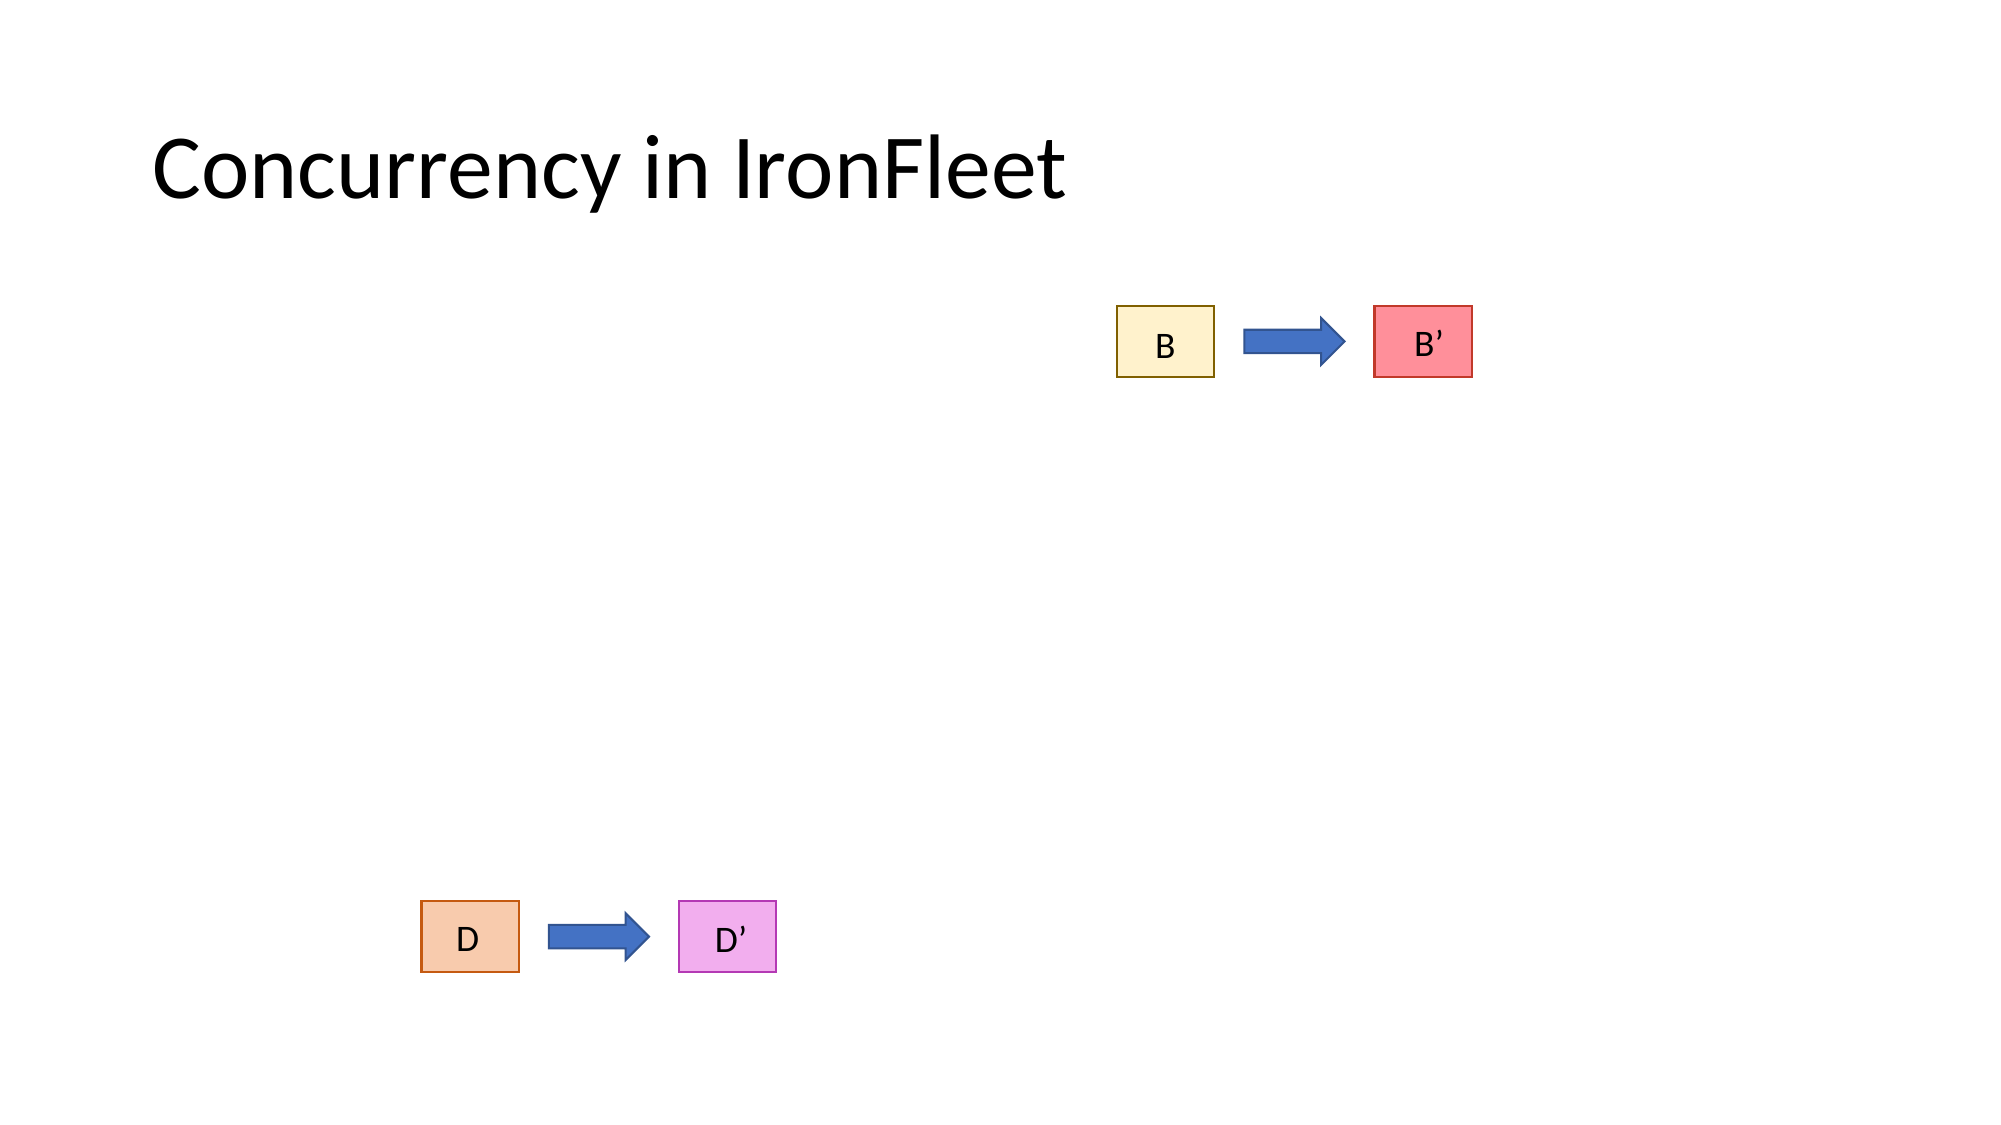

# Concurrency in IronFleet

B’
B

D
D’